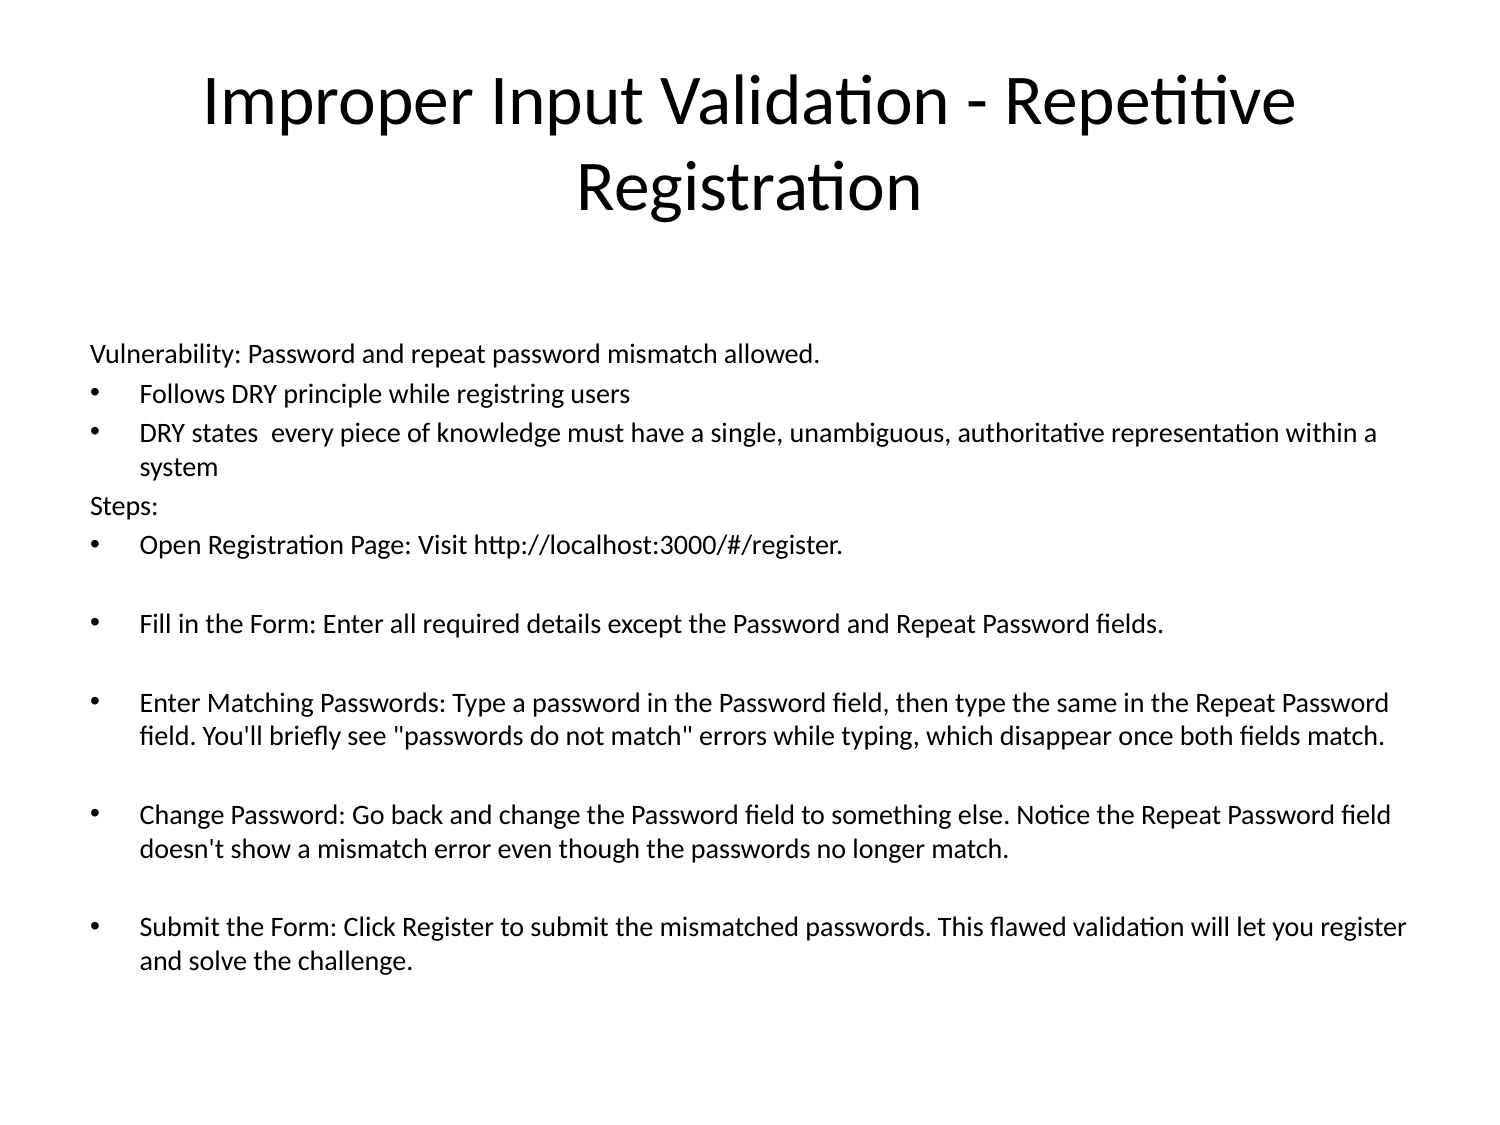

# Improper Input Validation - Repetitive Registration

Vulnerability: Password and repeat password mismatch allowed.
Follows DRY principle while registring users
DRY states  every piece of knowledge must have a single, unambiguous, authoritative representation within a system
Steps:
Open Registration Page: Visit http://localhost:3000/#/register.

Fill in the Form: Enter all required details except the Password and Repeat Password fields.

Enter Matching Passwords: Type a password in the Password field, then type the same in the Repeat Password field. You'll briefly see "passwords do not match" errors while typing, which disappear once both fields match.

Change Password: Go back and change the Password field to something else. Notice the Repeat Password field doesn't show a mismatch error even though the passwords no longer match.

Submit the Form: Click Register to submit the mismatched passwords. This flawed validation will let you register and solve the challenge.